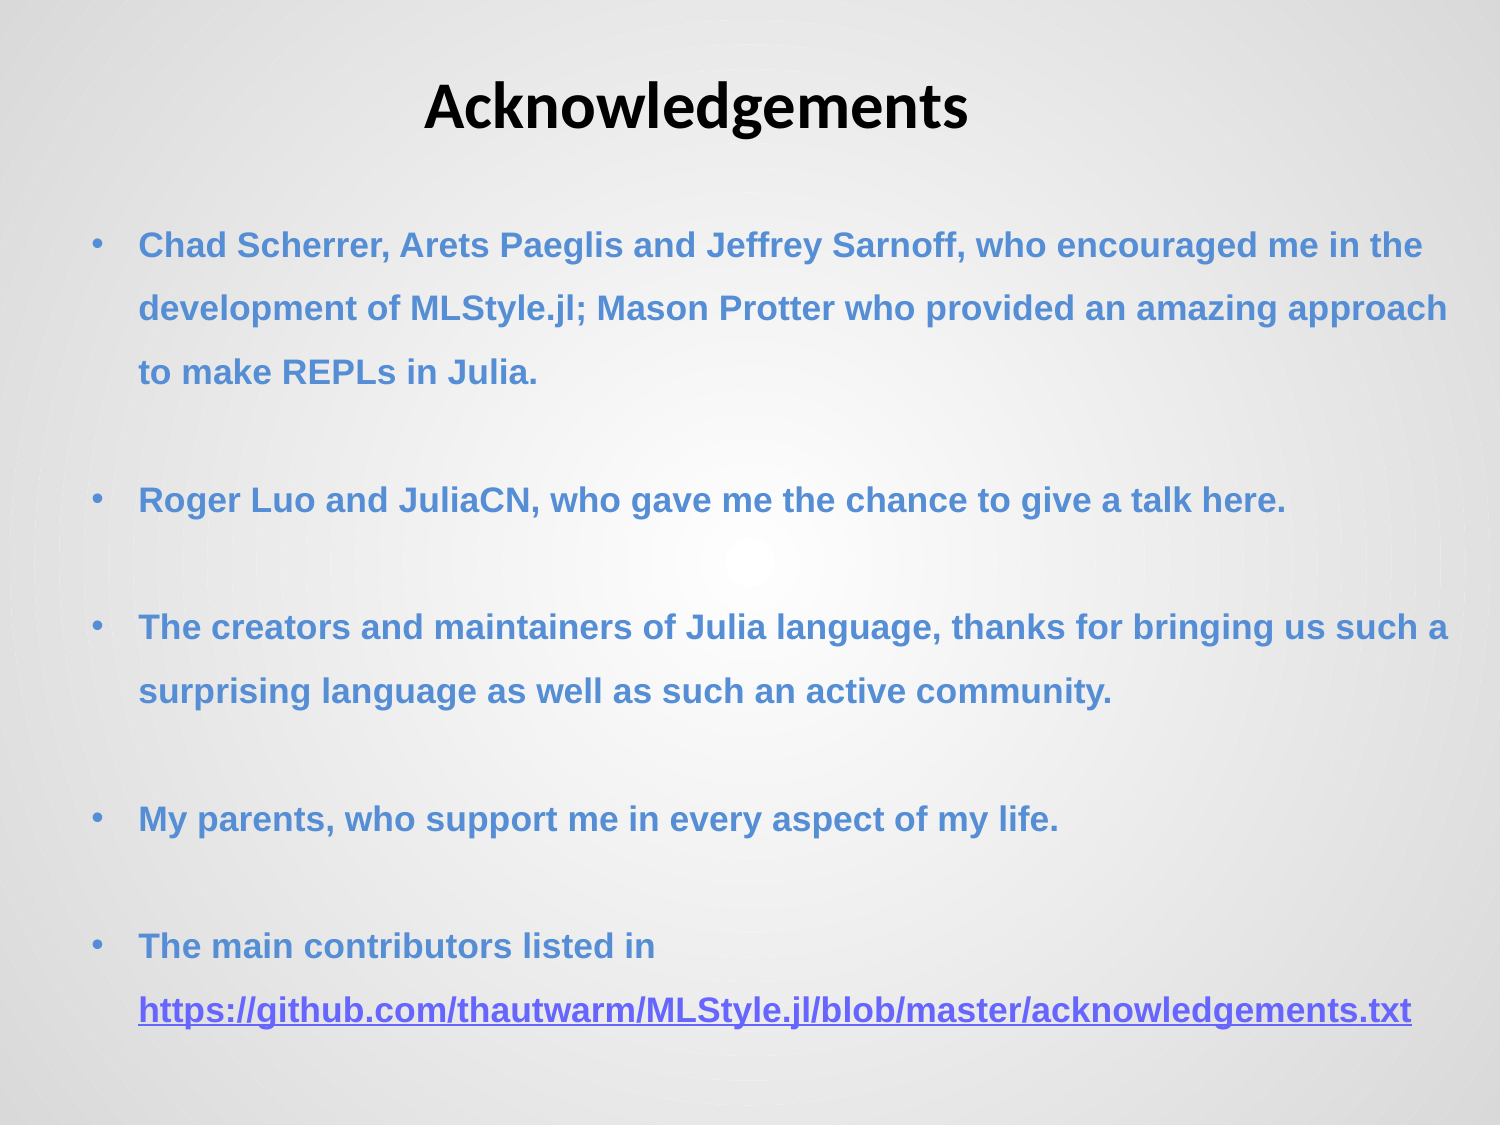

Acknowledgements

Chad Scherrer, Arets Paeglis and Jeffrey Sarnoff, who encouraged me in the development of MLStyle.jl; Mason Protter who provided an amazing approach to make REPLs in Julia.

Roger Luo and JuliaCN, who gave me the chance to give a talk here.

The creators and maintainers of Julia language, thanks for bringing us such a surprising language as well as such an active community.

My parents, who support me in every aspect of my life.

The main contributors listed in https://github.com/thautwarm/MLStyle.jl/blob/master/acknowledgements.txt